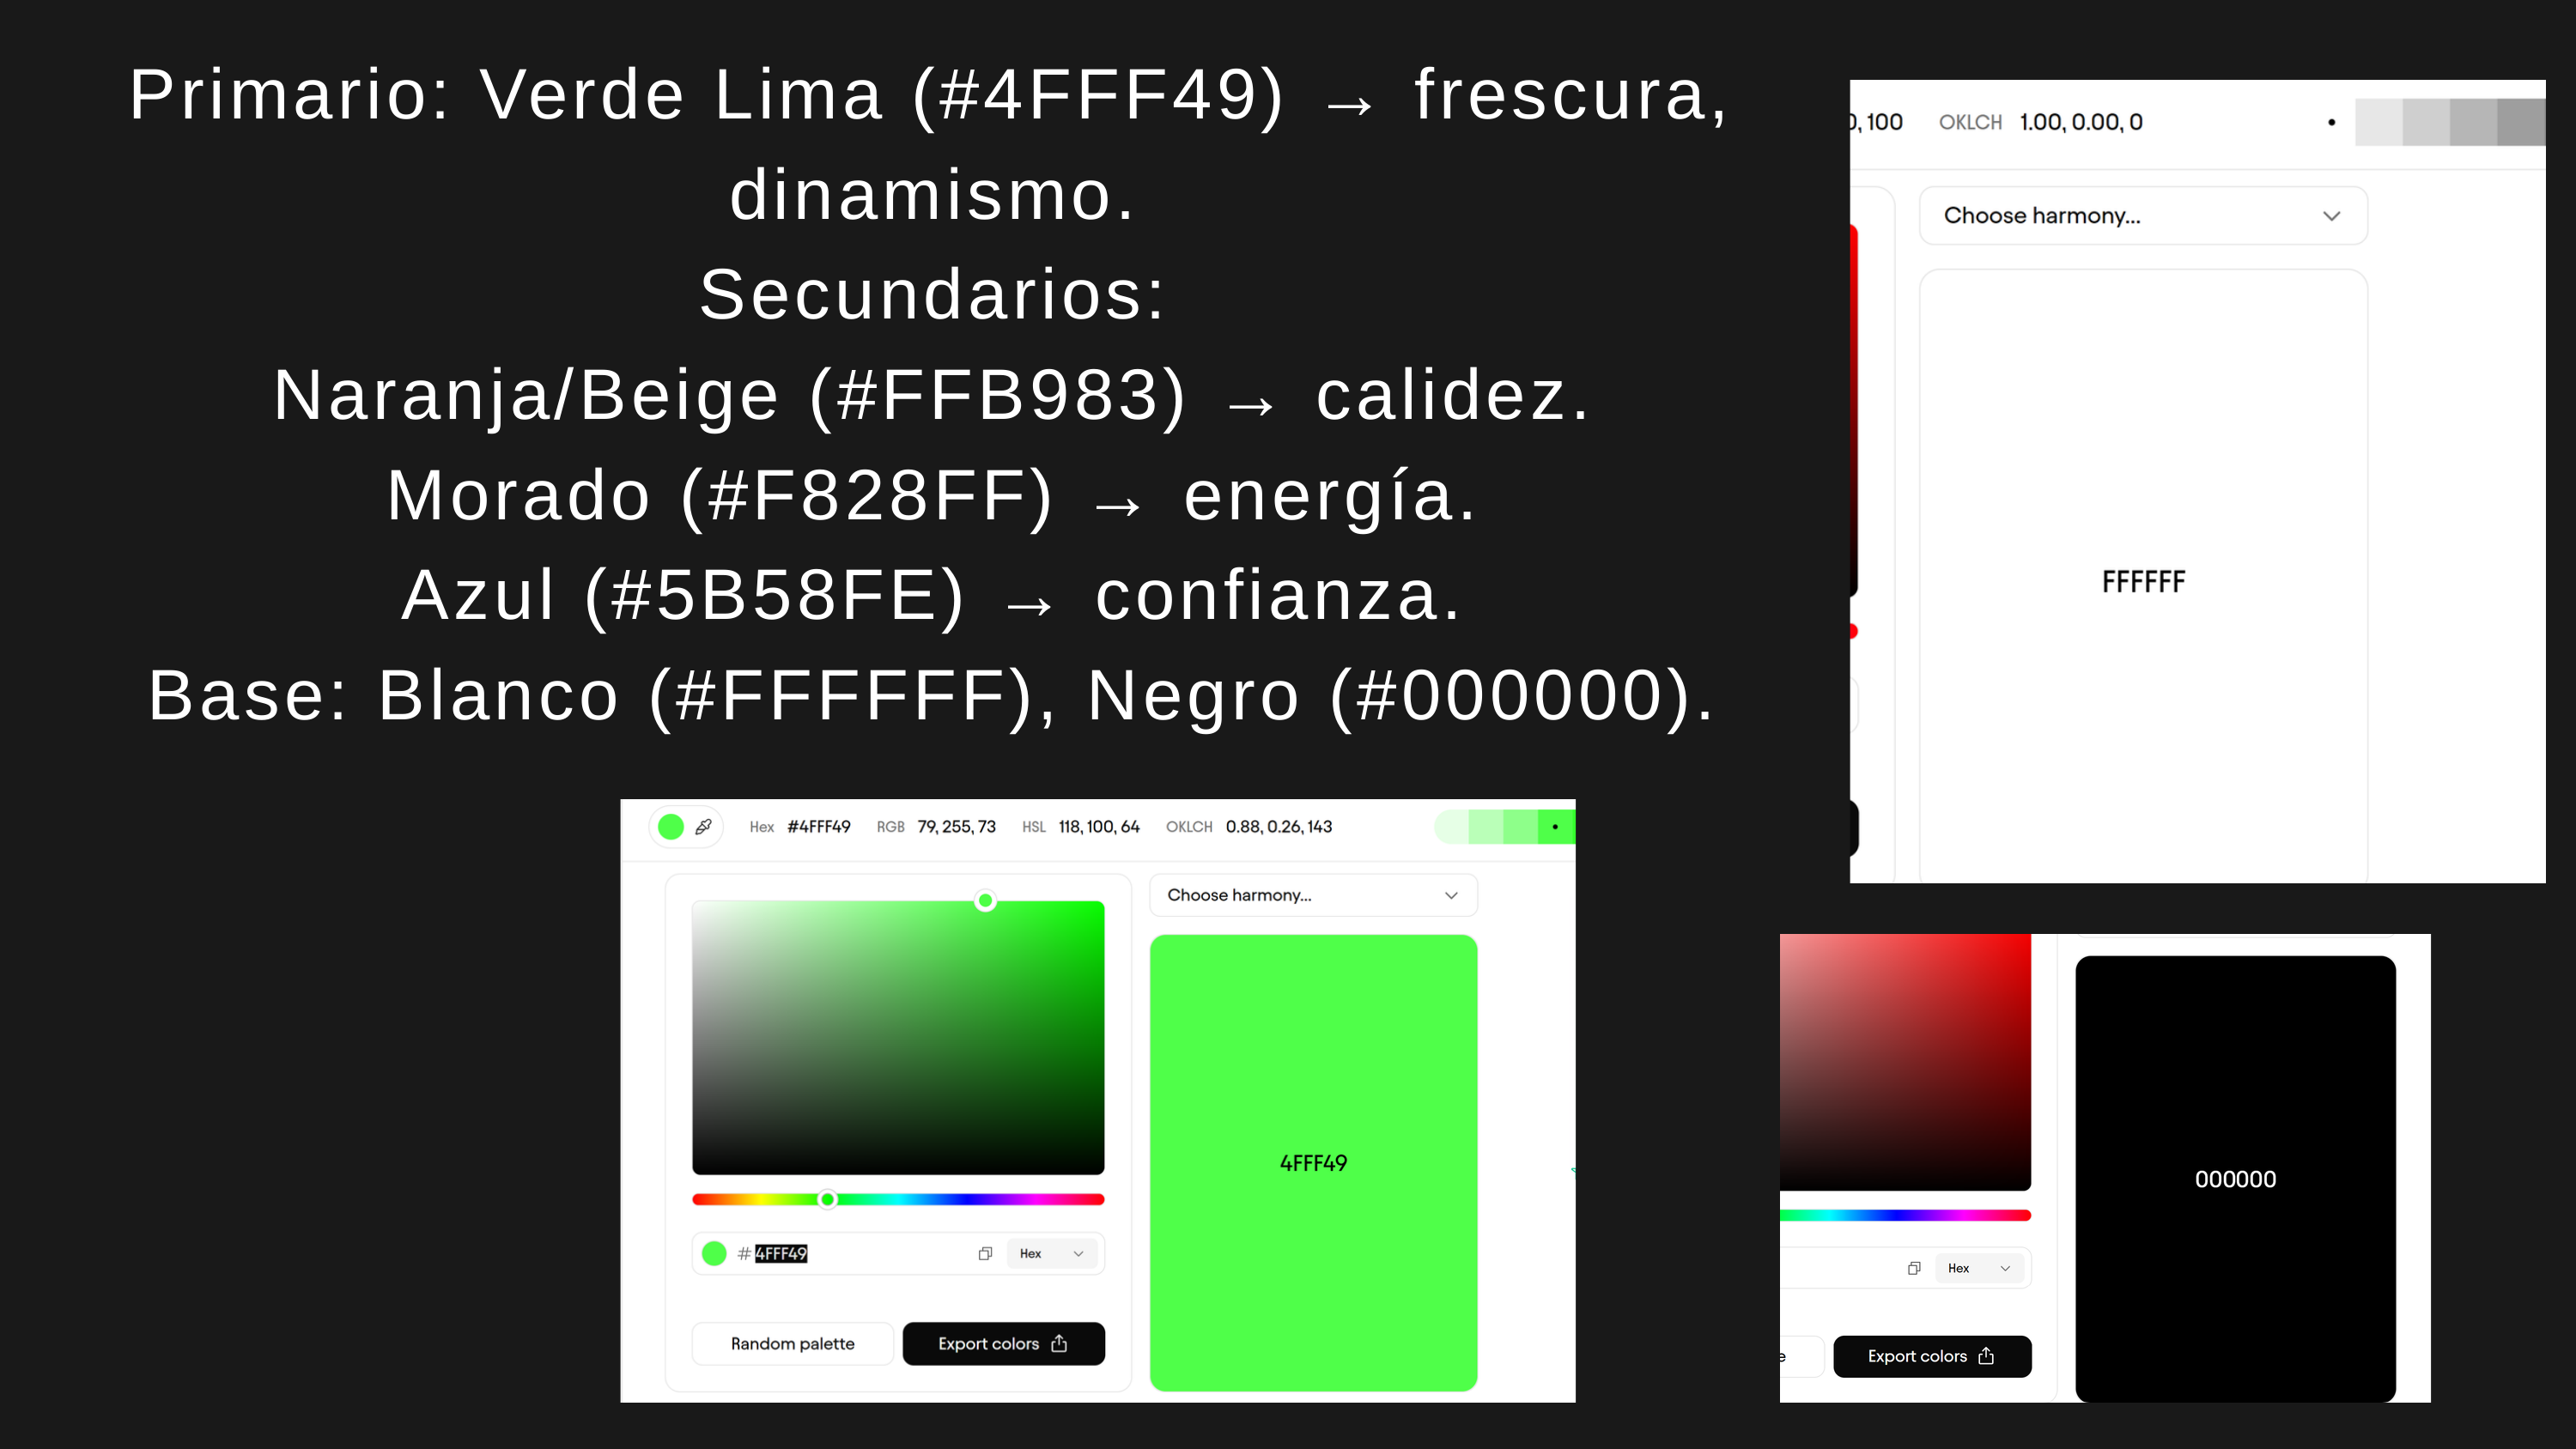

Primario: Verde Lima (#4FFF49) → frescura, dinamismo.
Secundarios:
Naranja/Beige (#FFB983) → calidez.
Morado (#F828FF) → energía.
Azul (#5B58FE) → confianza.
Base: Blanco (#FFFFFF), Negro (#000000).